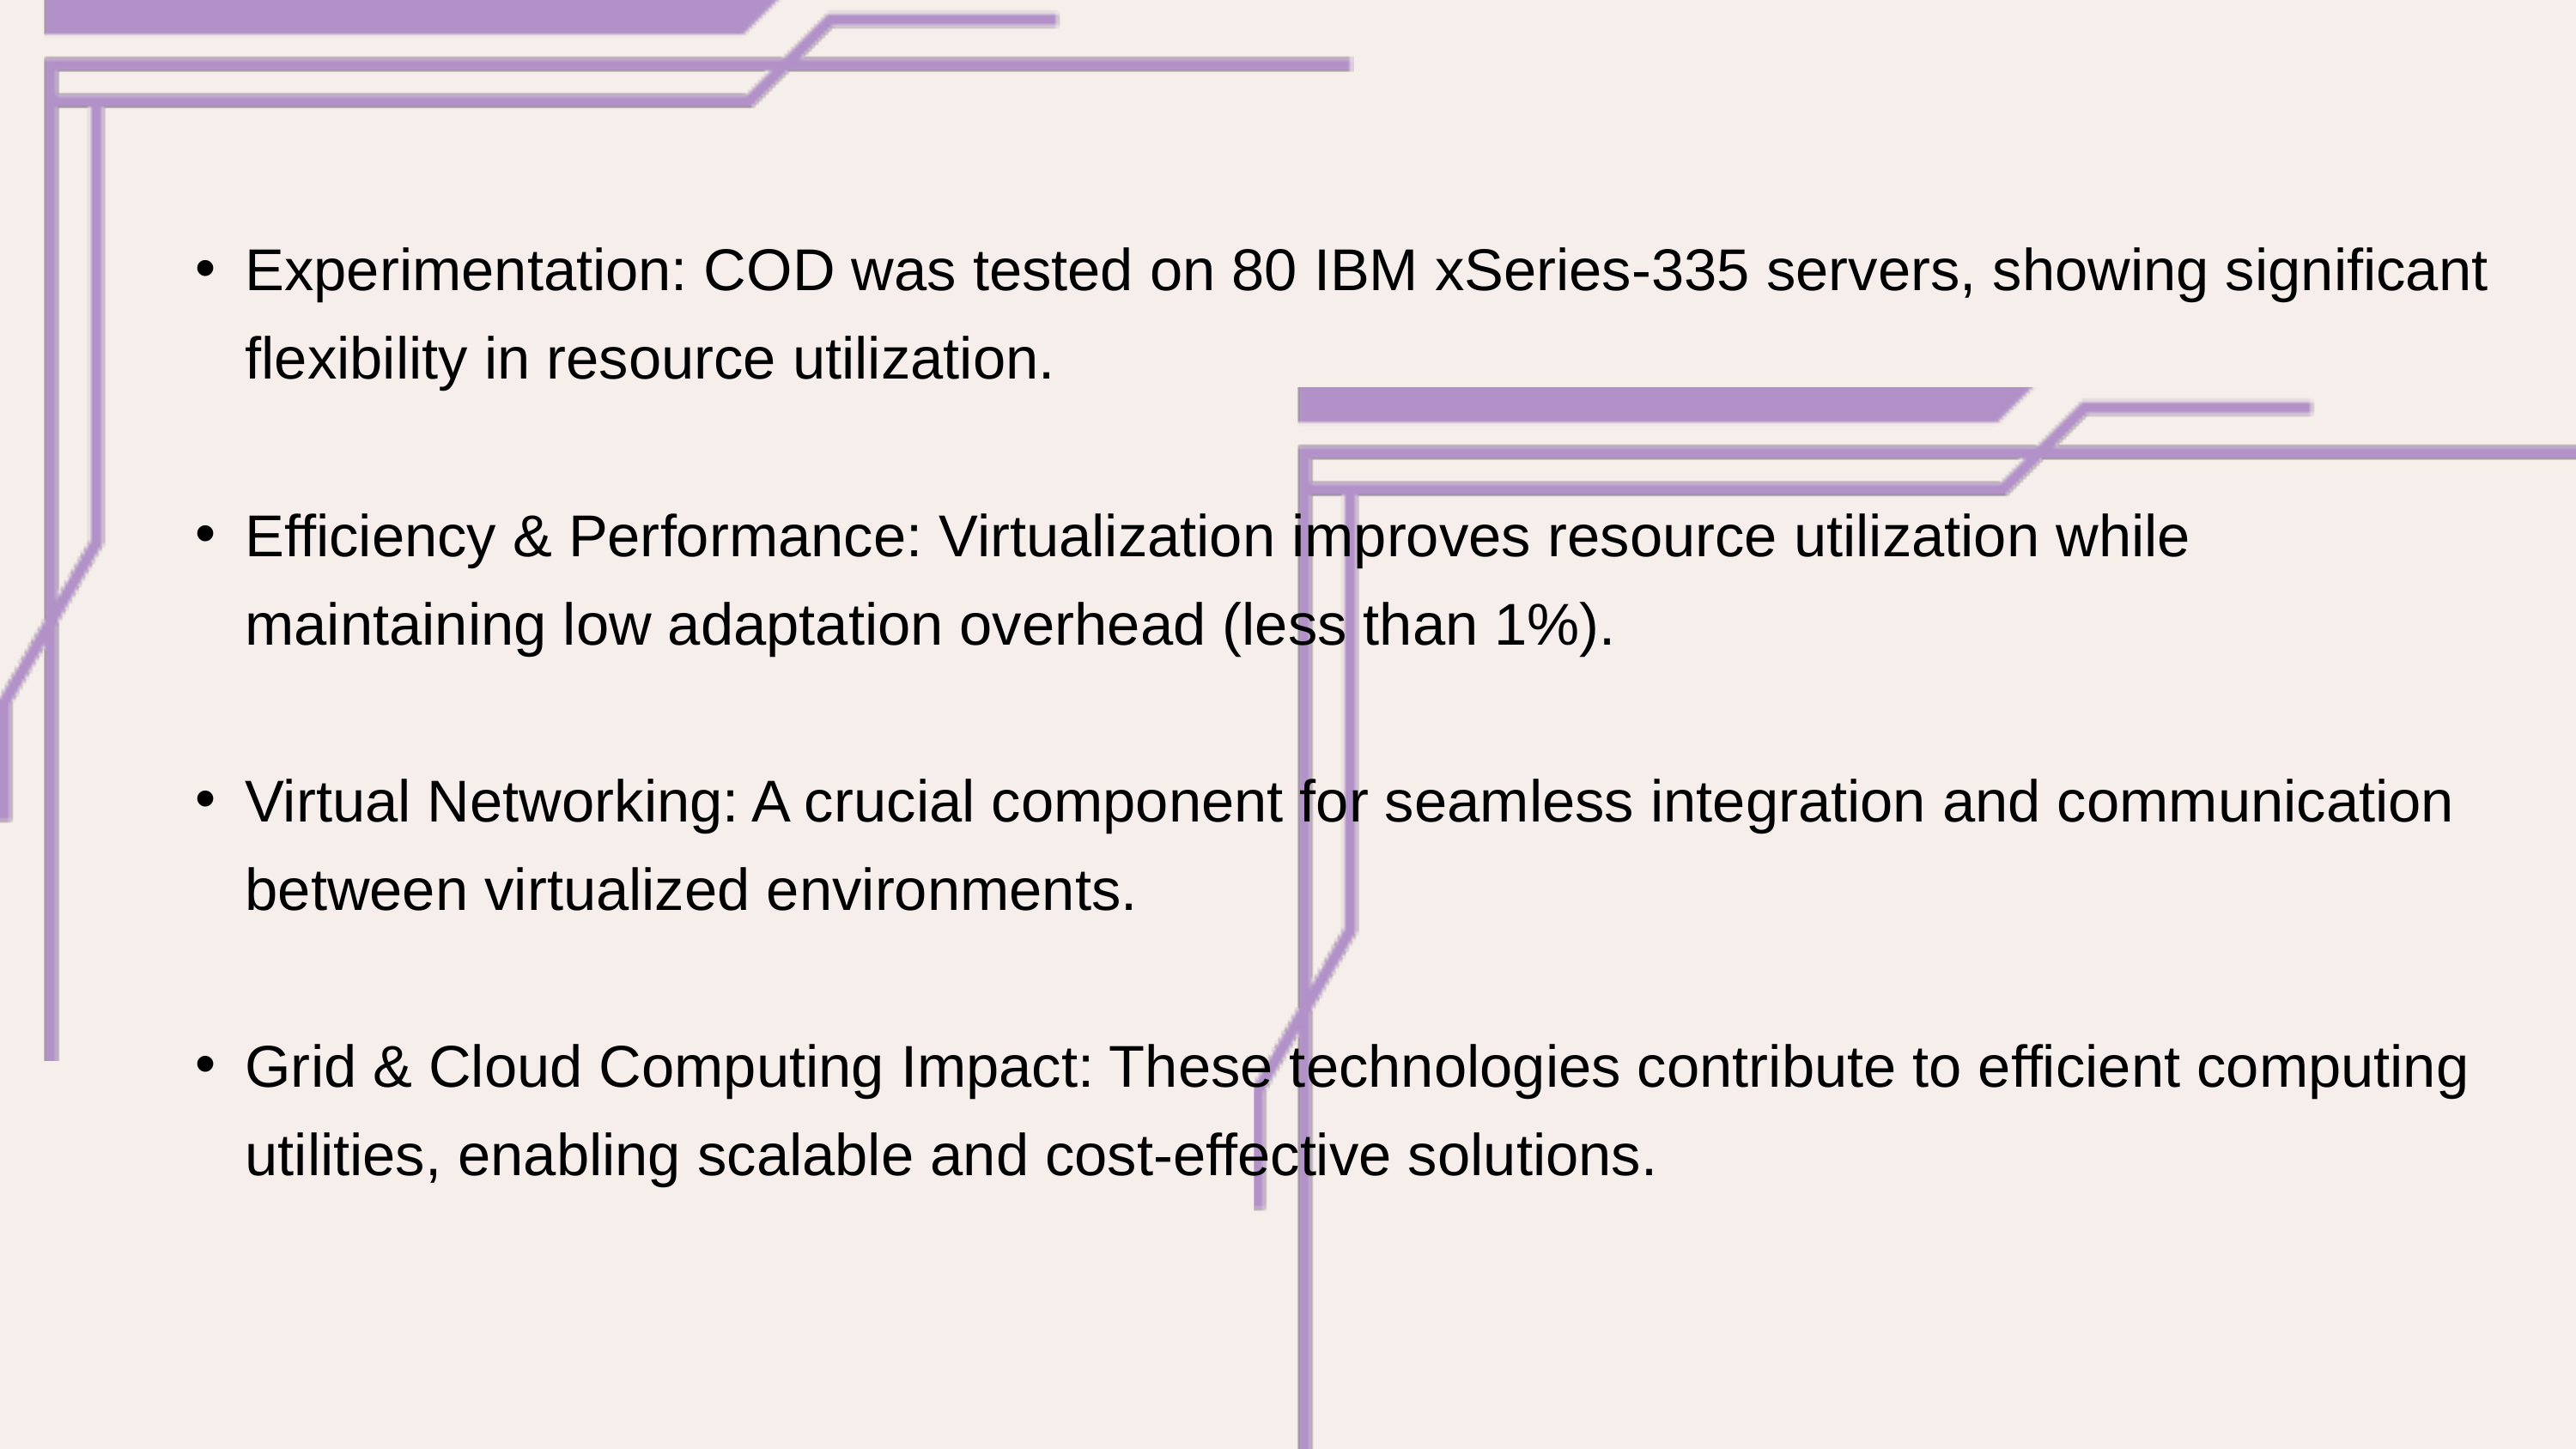

Experimentation: COD was tested on 80 IBM xSeries-335 servers, showing significant flexibility in resource utilization.

Efficiency & Performance: Virtualization improves resource utilization while maintaining low adaptation overhead (less than 1%).

Virtual Networking: A crucial component for seamless integration and communication between virtualized environments.

Grid & Cloud Computing Impact: These technologies contribute to efficient computing utilities, enabling scalable and cost-effective solutions.